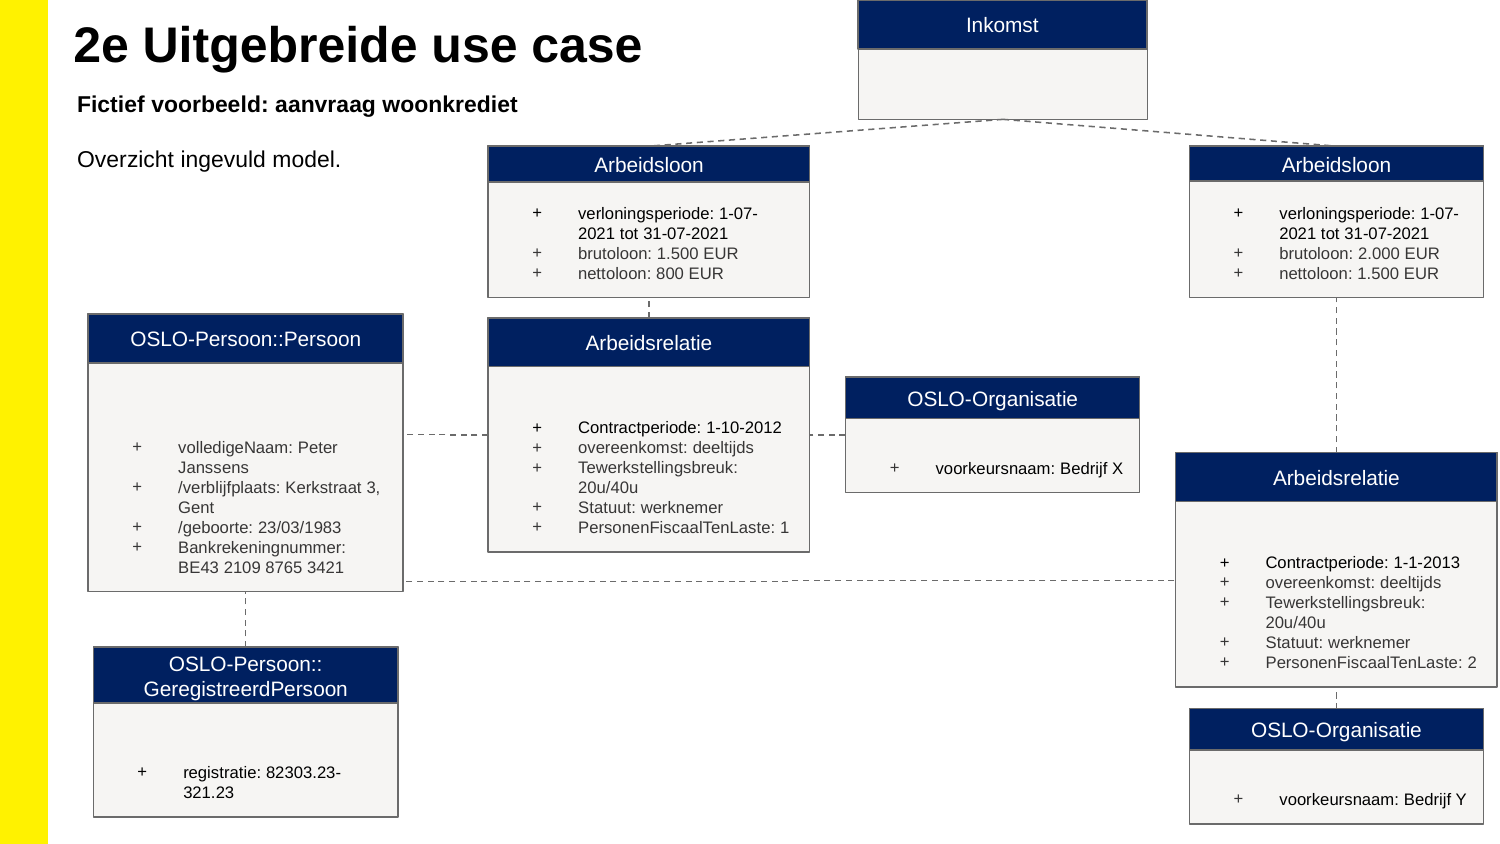

Inkomst

2e Uitgebreide use case
Fictief voorbeeld: aanvraag woonkrediet

Overzicht ingevuld model.
Arbeidsloon
verloningsperiode: 1-07-2021 tot 31-07-2021
brutoloon: 1.500 EUR
nettoloon: 800 EUR
verloningsperiode: 1-07-2021 tot 31-07-2021
brutoloon: 2.000 EUR
nettoloon: 1.500 EUR
Arbeidsloon
volledigeNaam: Peter Janssens
/verblijfplaats: Kerkstraat 3, Gent
/geboorte: 23/03/1983
Bankrekeningnummer: BE43 2109 8765 3421
OSLO-Persoon::Persoon
Arbeidsrelatie
Contractperiode: 1-10-2012
overeenkomst: deeltijds
Tewerkstellingsbreuk: 20u/40u
Statuut: werknemer
PersonenFiscaalTenLaste: 1
OSLO-Organisatie
voorkeursnaam: Bedrijf X
Arbeidsrelatie
Contractperiode: 1-1-2013
overeenkomst: deeltijds
Tewerkstellingsbreuk: 20u/40u
Statuut: werknemer
PersonenFiscaalTenLaste: 2
registratie: 82303.23-321.23
OSLO-Persoon::
GeregistreerdPersoon
OSLO-Organisatie
voorkeursnaam: Bedrijf Y